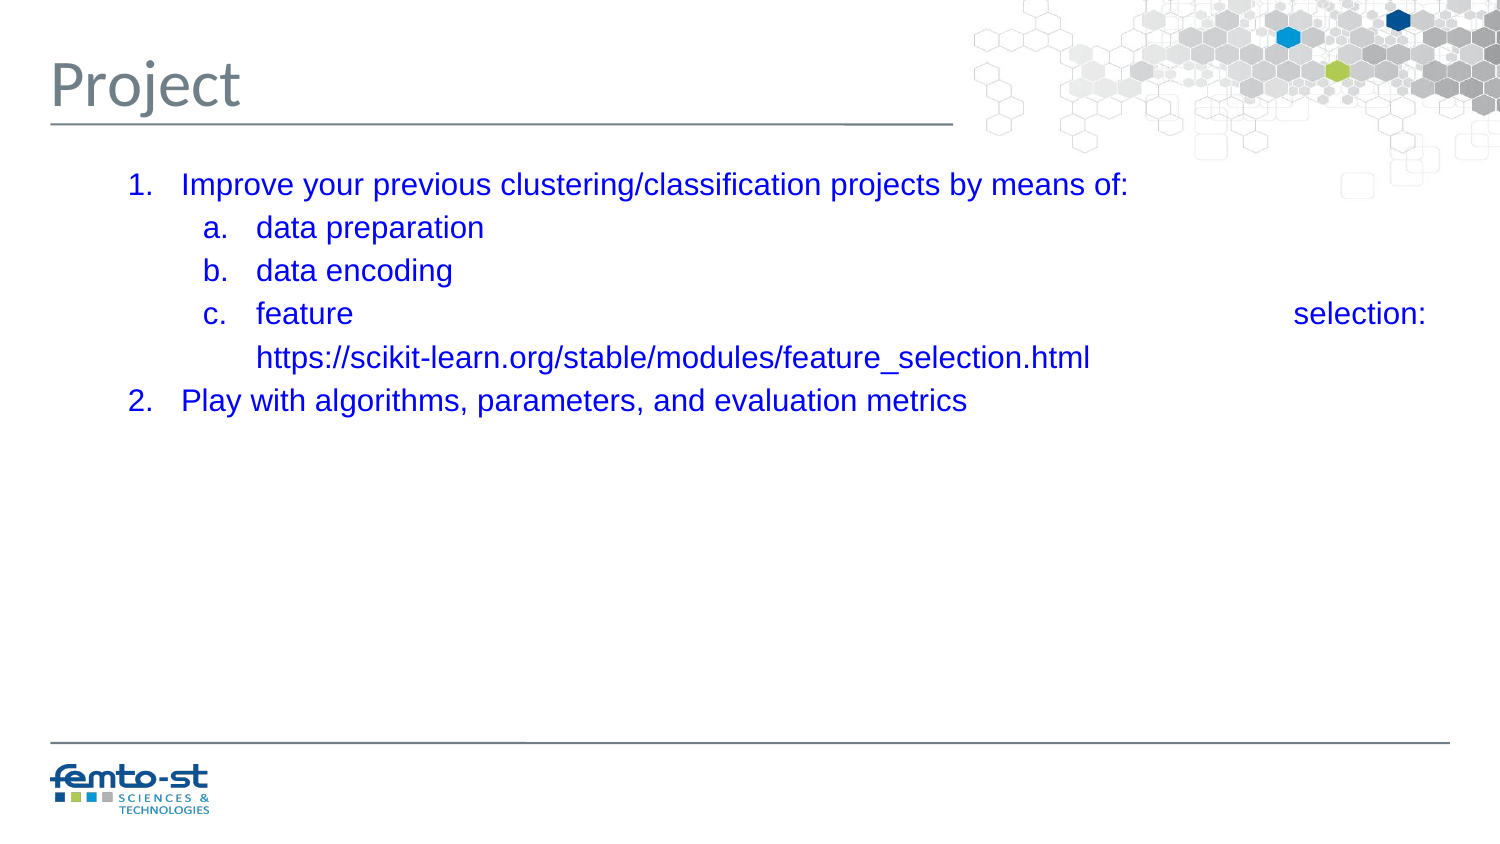

Project
Improve your previous clustering/classification projects by means of:
data preparation
data encoding
feature selection:
https://scikit-learn.org/stable/modules/feature_selection.html
Play with algorithms, parameters, and evaluation metrics